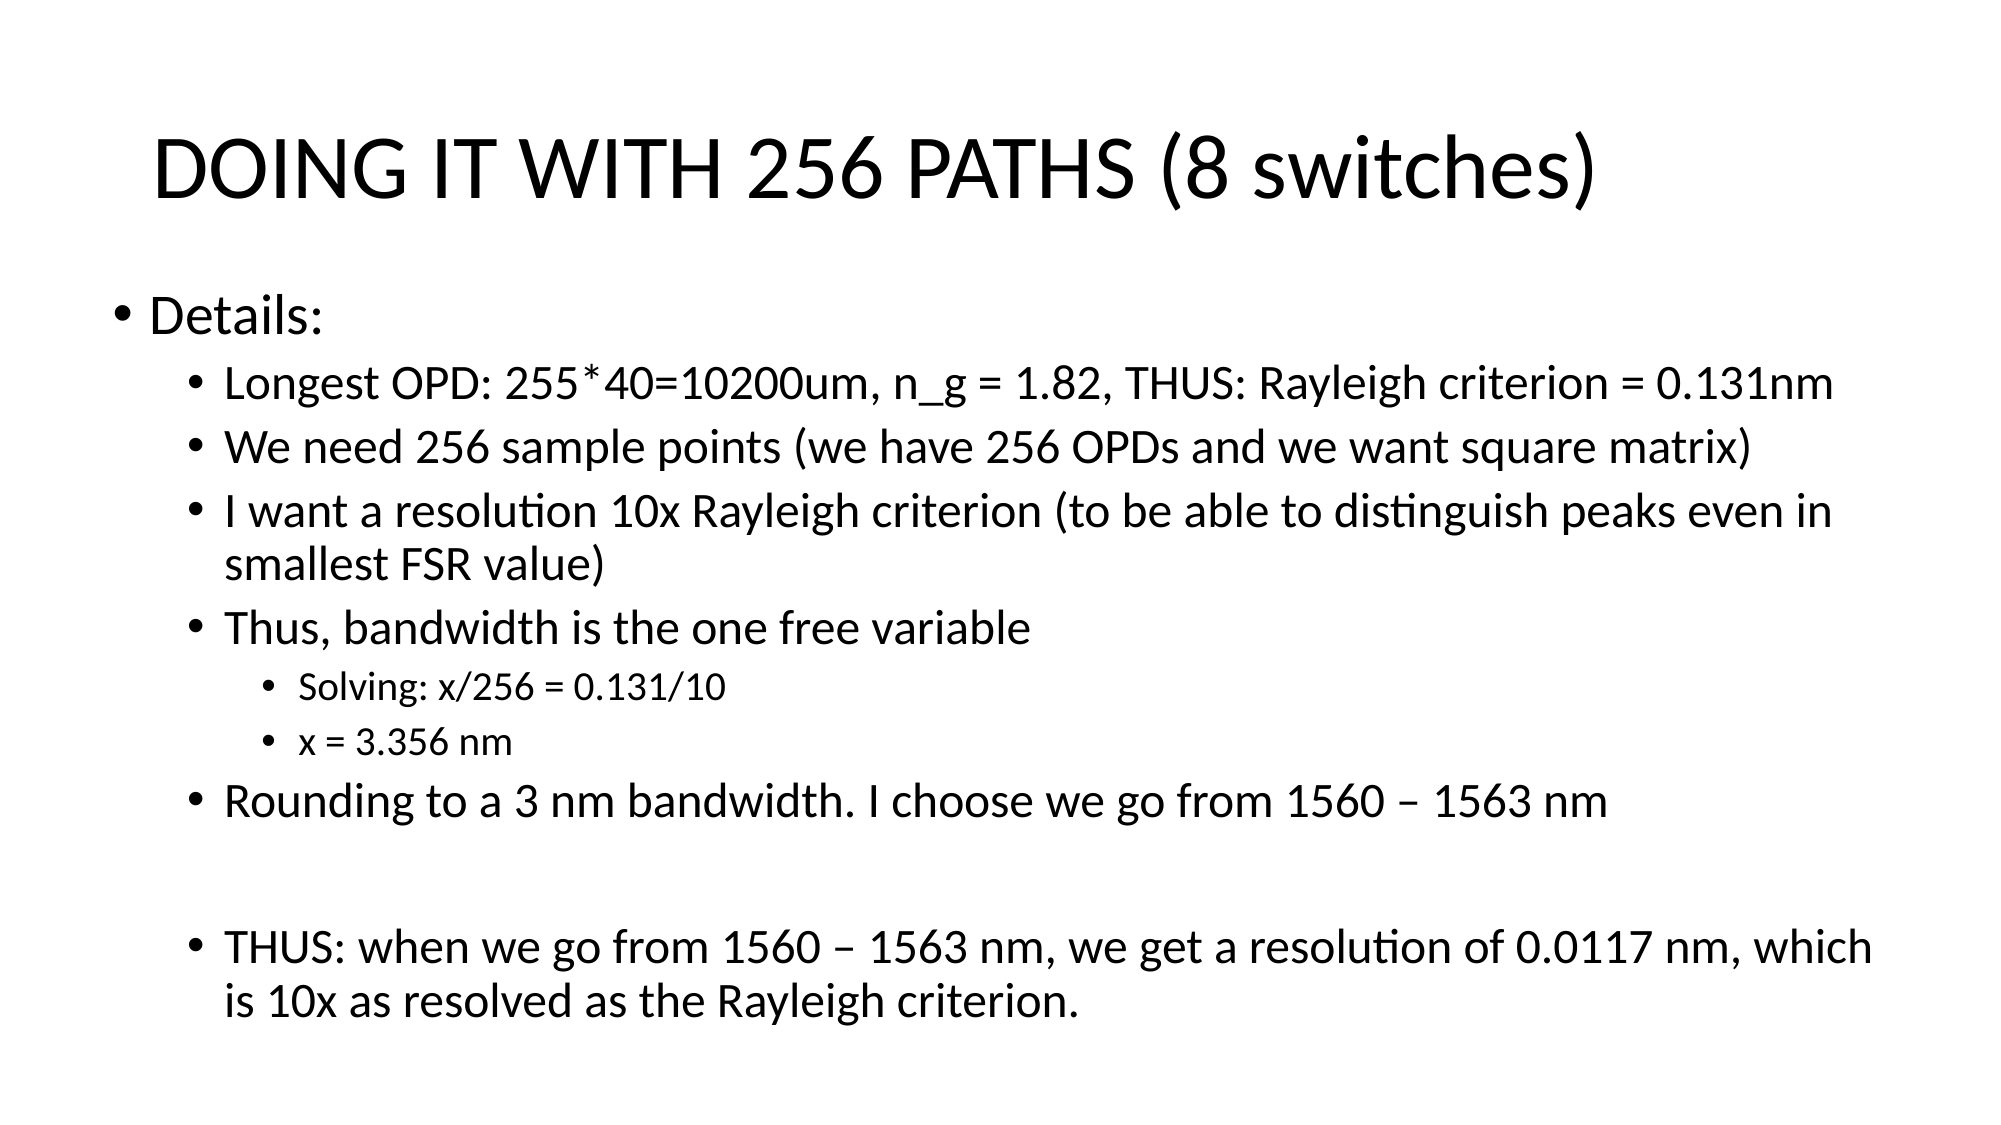

# DOING IT WITH 256 PATHS (8 switches)
Details:
Longest OPD: 255*40=10200um, n_g = 1.82, THUS: Rayleigh criterion = 0.131nm
We need 256 sample points (we have 256 OPDs and we want square matrix)
I want a resolution 10x Rayleigh criterion (to be able to distinguish peaks even in smallest FSR value)
Thus, bandwidth is the one free variable
Solving: x/256 = 0.131/10
x = 3.356 nm
Rounding to a 3 nm bandwidth. I choose we go from 1560 – 1563 nm

THUS: when we go from 1560 – 1563 nm, we get a resolution of 0.0117 nm, which is 10x as resolved as the Rayleigh criterion.